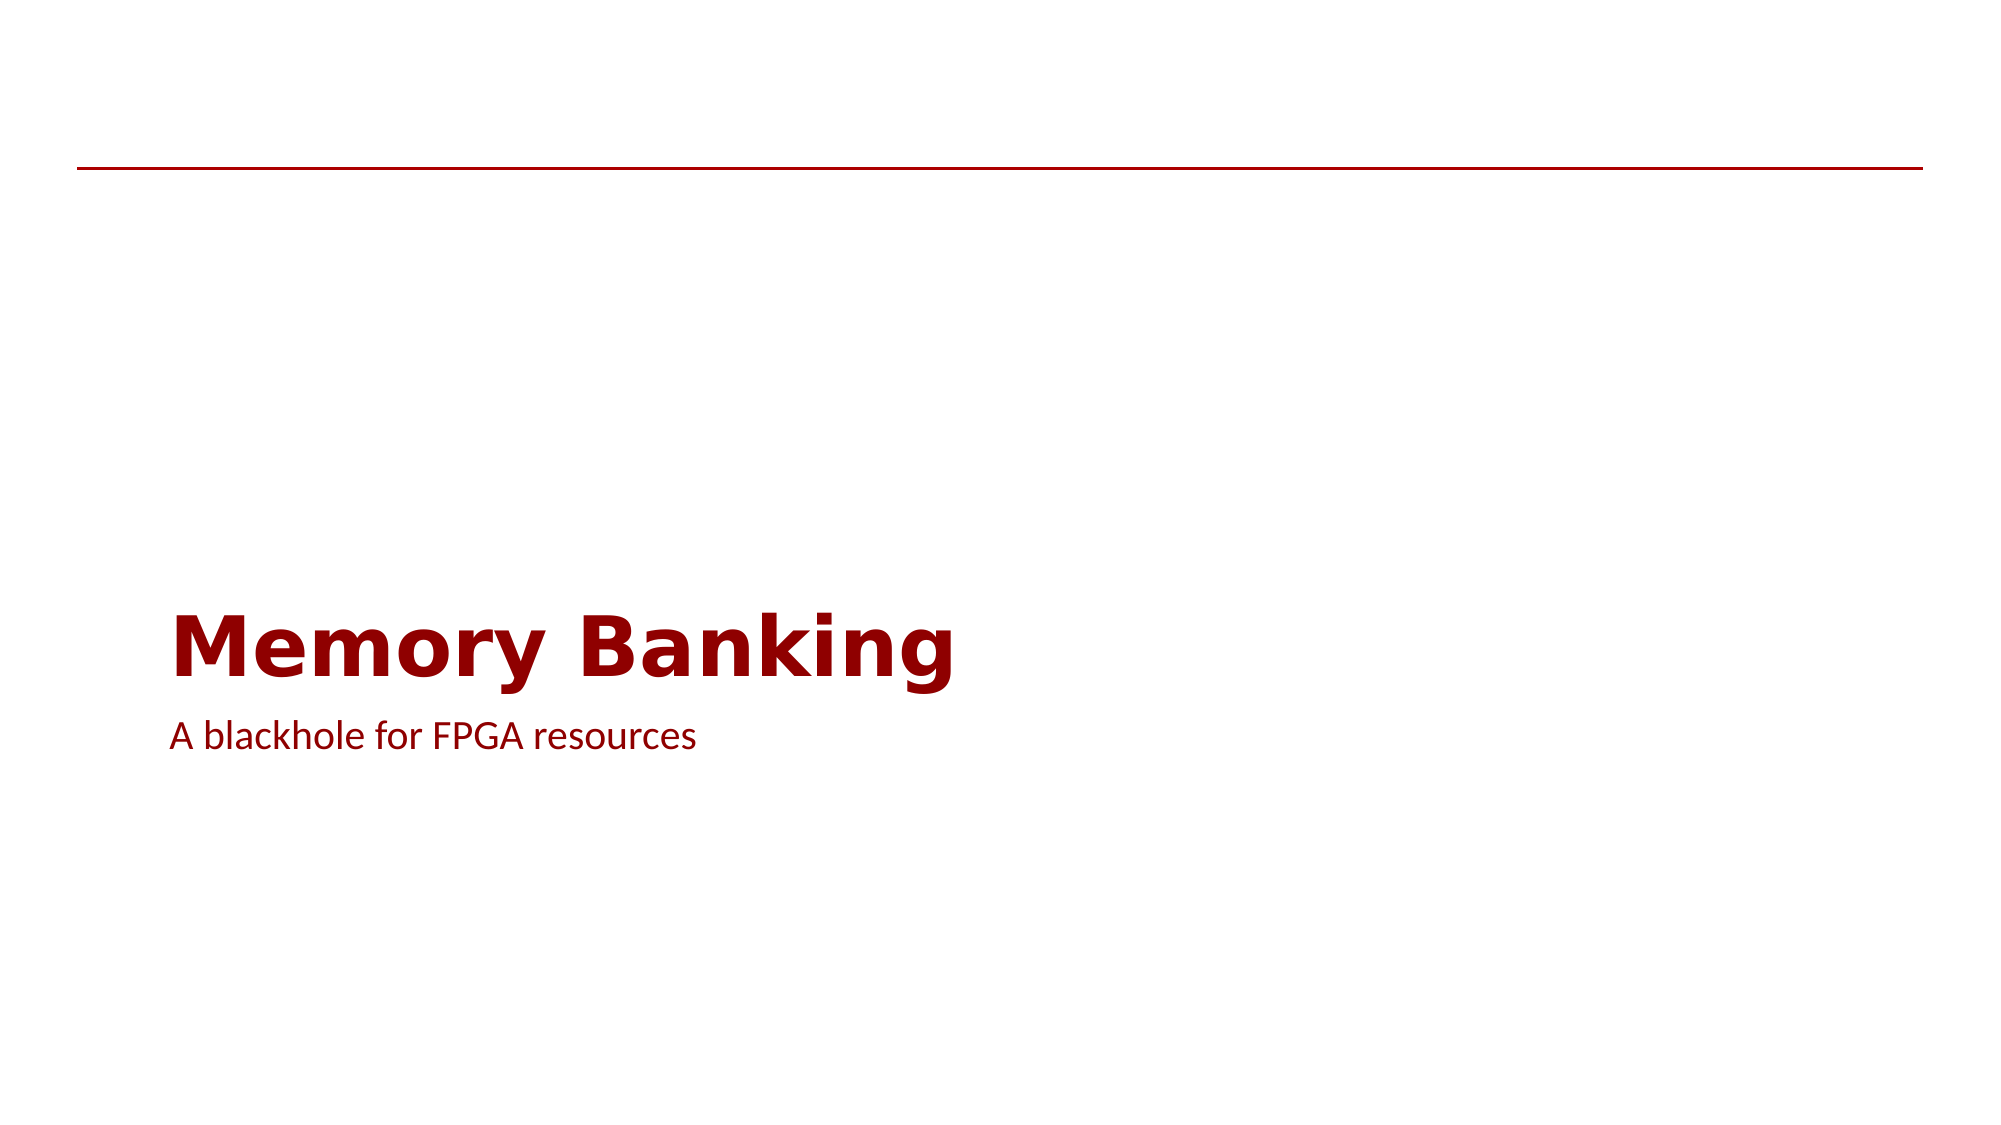

# Memory Banking
A blackhole for FPGA resources
125